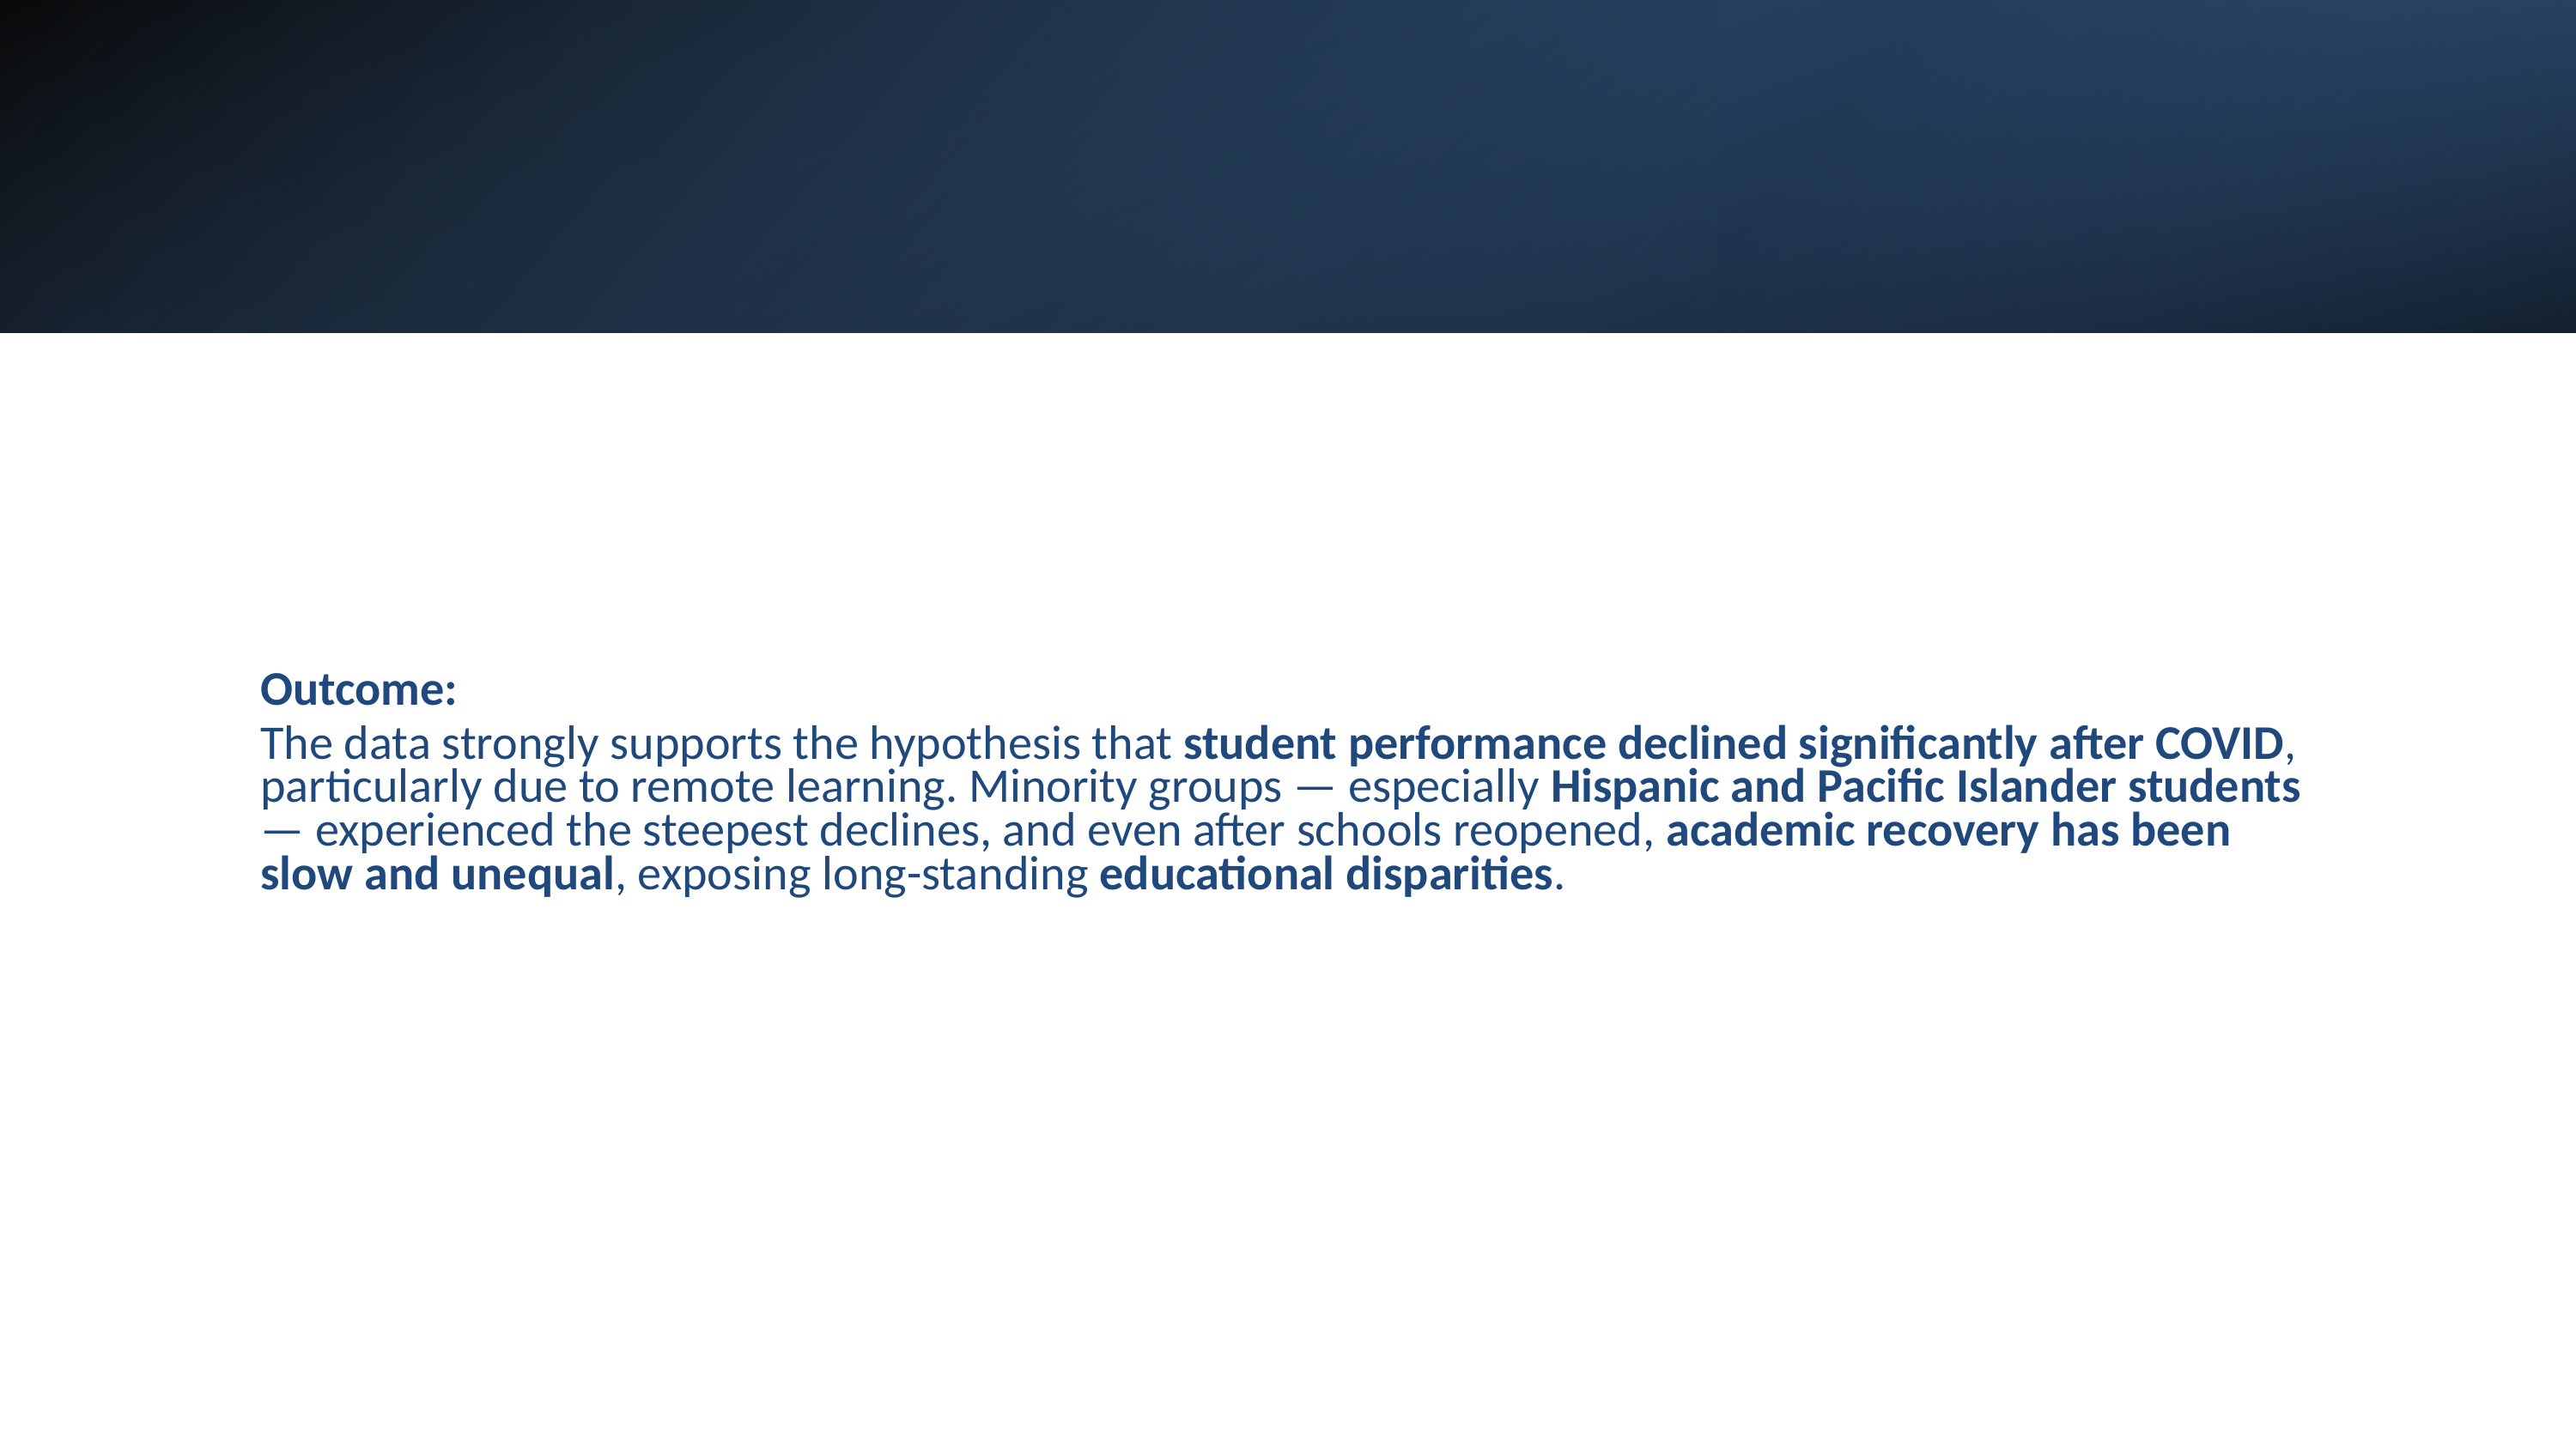

Outcome:
The data strongly supports the hypothesis that student performance declined significantly after COVID, particularly due to remote learning. Minority groups — especially Hispanic and Pacific Islander students — experienced the steepest declines, and even after schools reopened, academic recovery has been slow and unequal, exposing long-standing educational disparities.